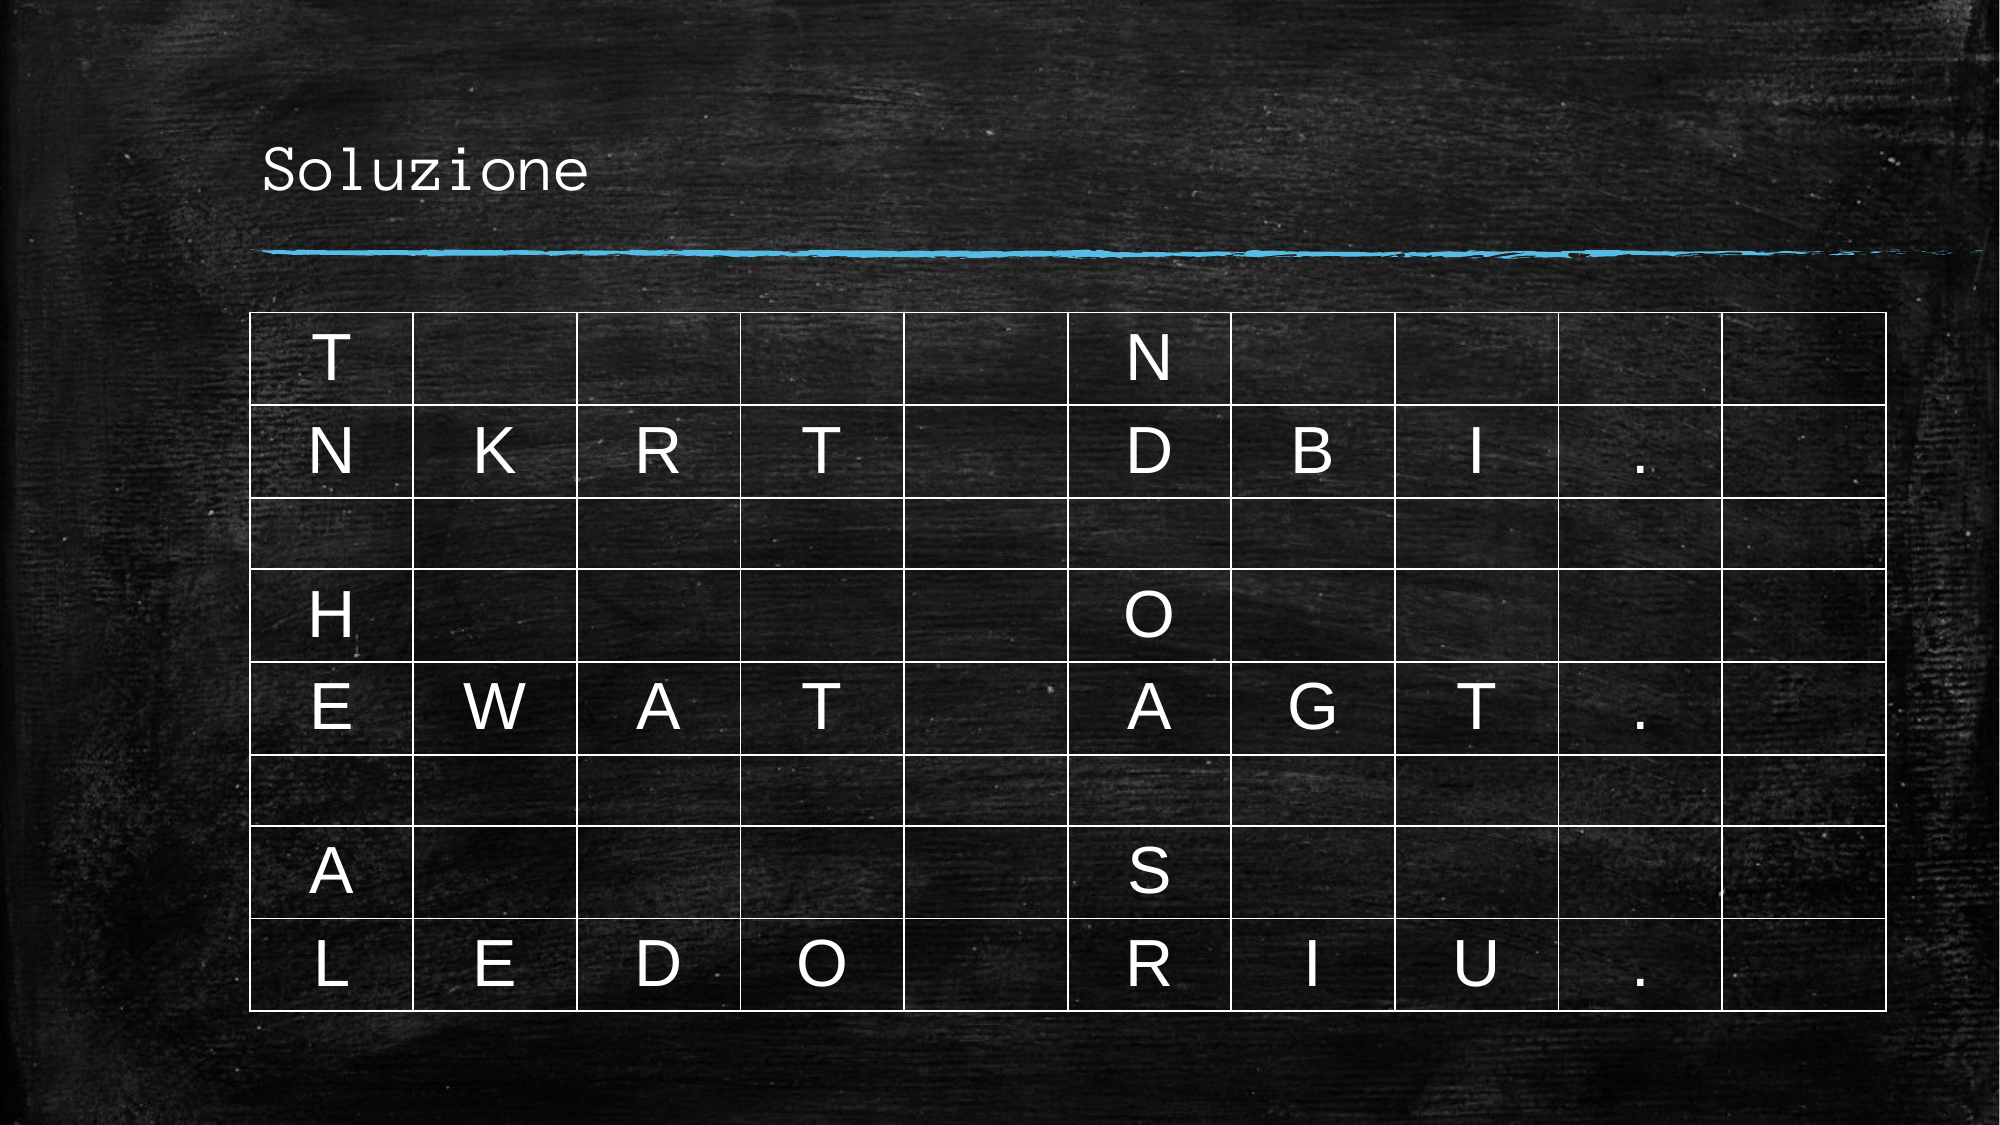

Soluzione
| T |  |  |  |  | N |  |  |  |  |
| --- | --- | --- | --- | --- | --- | --- | --- | --- | --- |
| N | K | R | T |  | D | B | I | . |  |
|  |  |  |  |  |  |  |  |  |  |
| H |  |  |  |  | O |  |  |  |  |
| E | W | A | T |  | A | G | T | . |  |
|  |  |  |  |  |  |  |  |  |  |
| A |  |  |  |  | S |  |  |  |  |
| L | E | D | O |  | R | I | U | . |  |